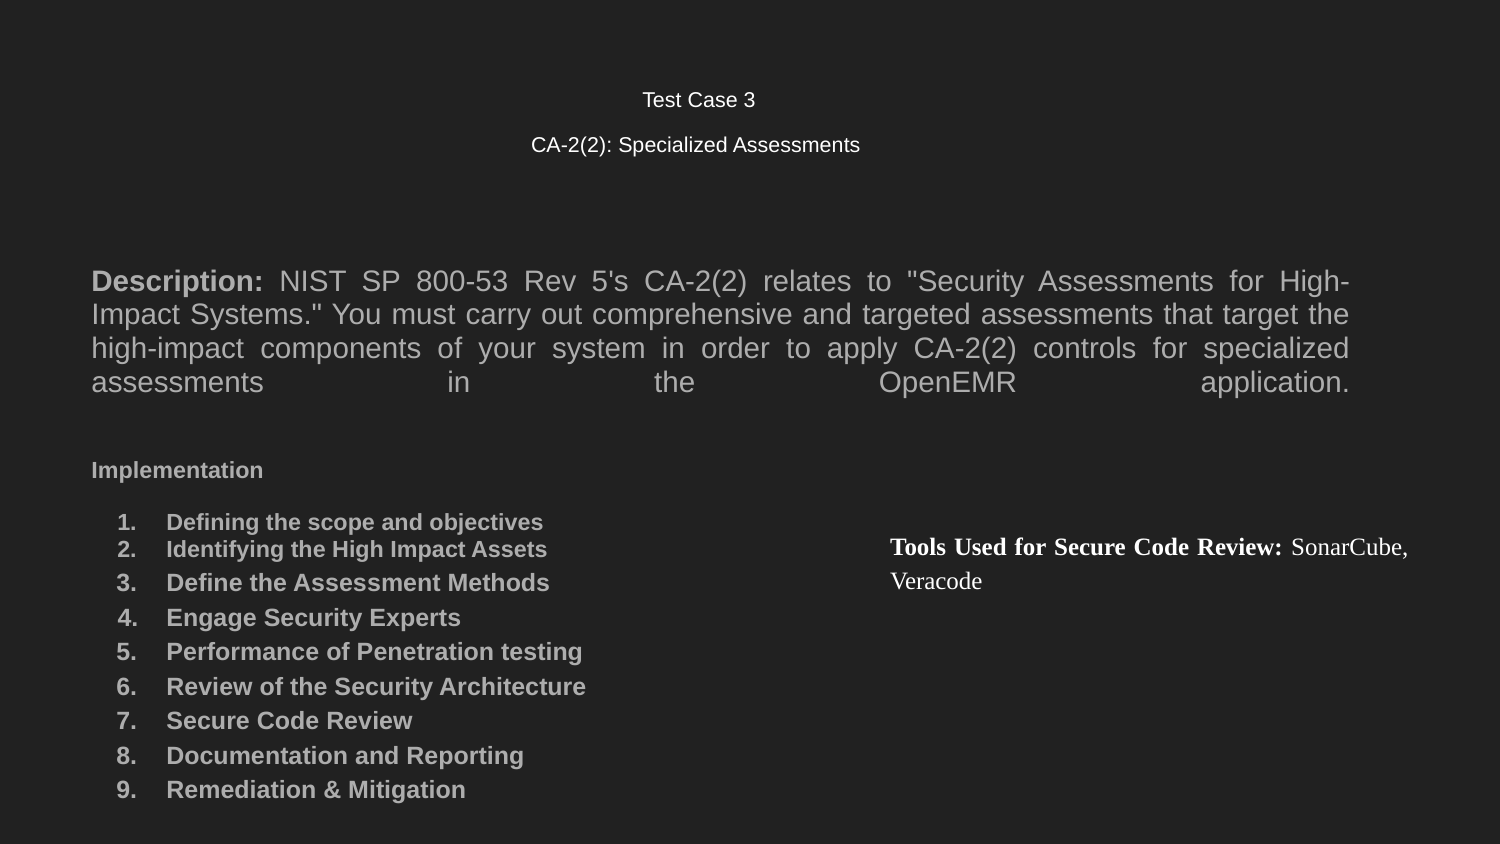

# Test Case 3
CA-2(2): Specialized Assessments

Description: NIST SP 800-53 Rev 5's CA-2(2) relates to "Security Assessments for High-Impact Systems." You must carry out comprehensive and targeted assessments that target the high-impact components of your system in order to apply CA-2(2) controls for specialized assessments in the OpenEMR application.
Implementation
Defining the scope and objectives
Identifying the High Impact Assets
Define the Assessment Methods
Engage Security Experts
Performance of Penetration testing
Review of the Security Architecture
Secure Code Review
Documentation and Reporting
Remediation & Mitigation

Tools Used for Penetration Testing: Burp Suite, Nessus
Tools Used for Secure Code Review: SonarCube, Veracode